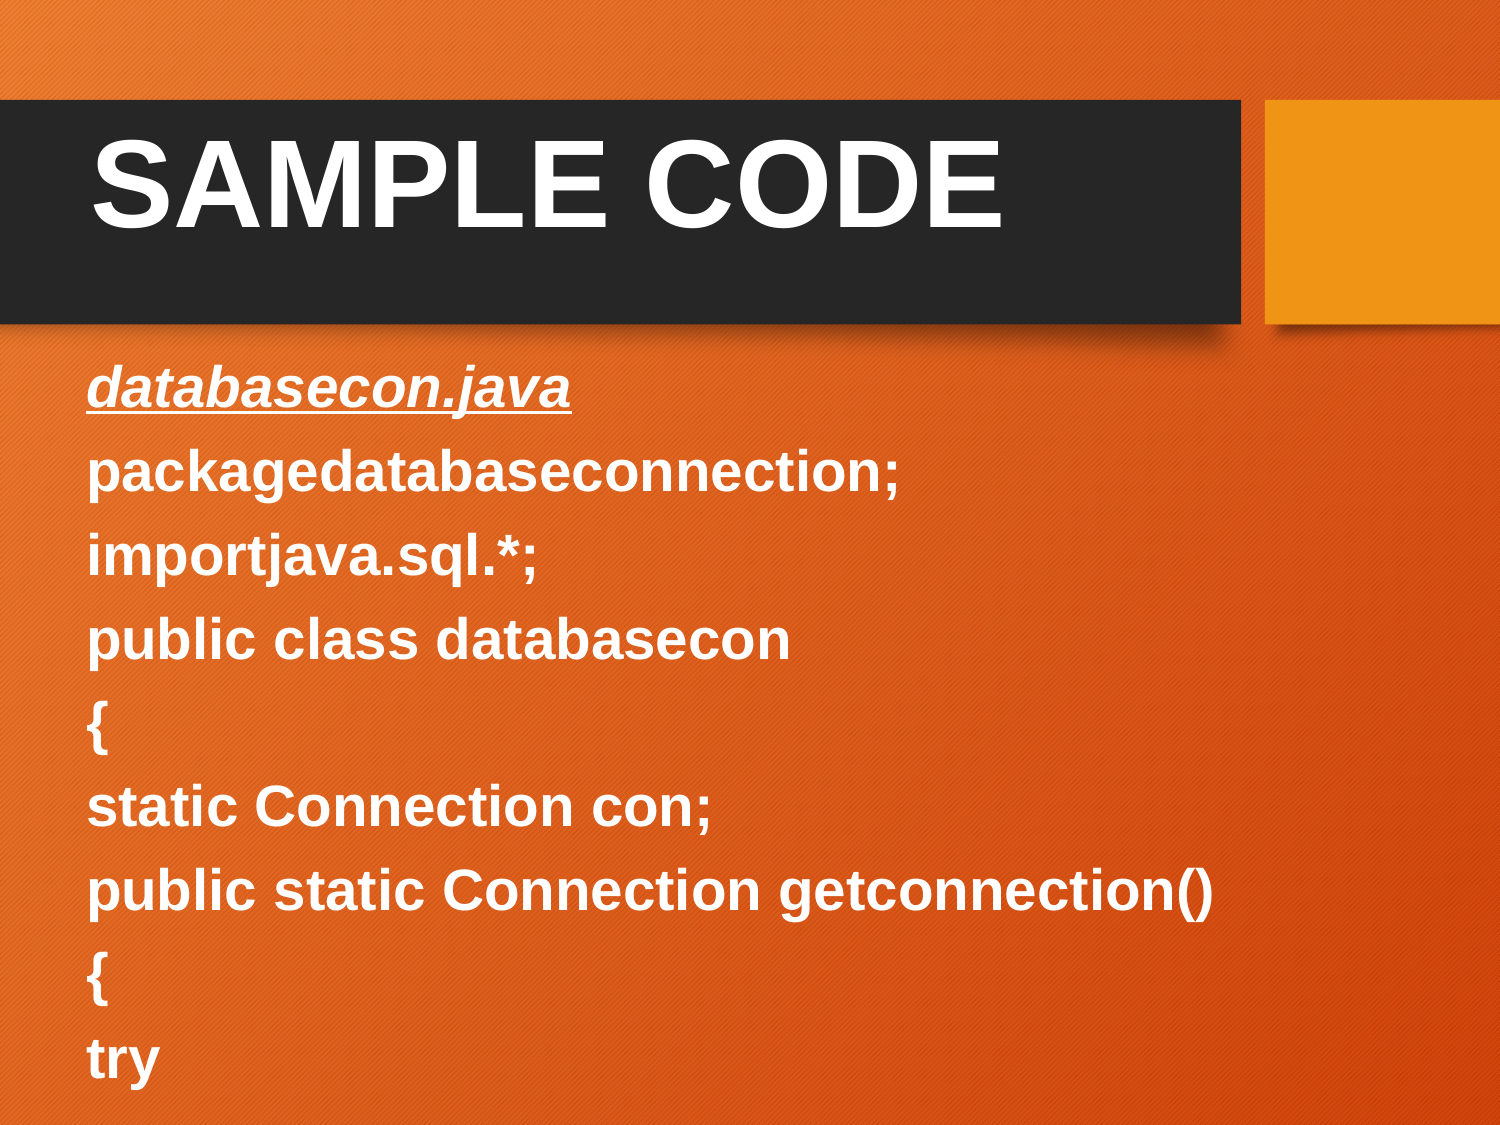

# SAMPLE CODE
databasecon.java
packagedatabaseconnection;
importjava.sql.*;
public class databasecon
{
static Connection con;
public static Connection getconnection()
{
try